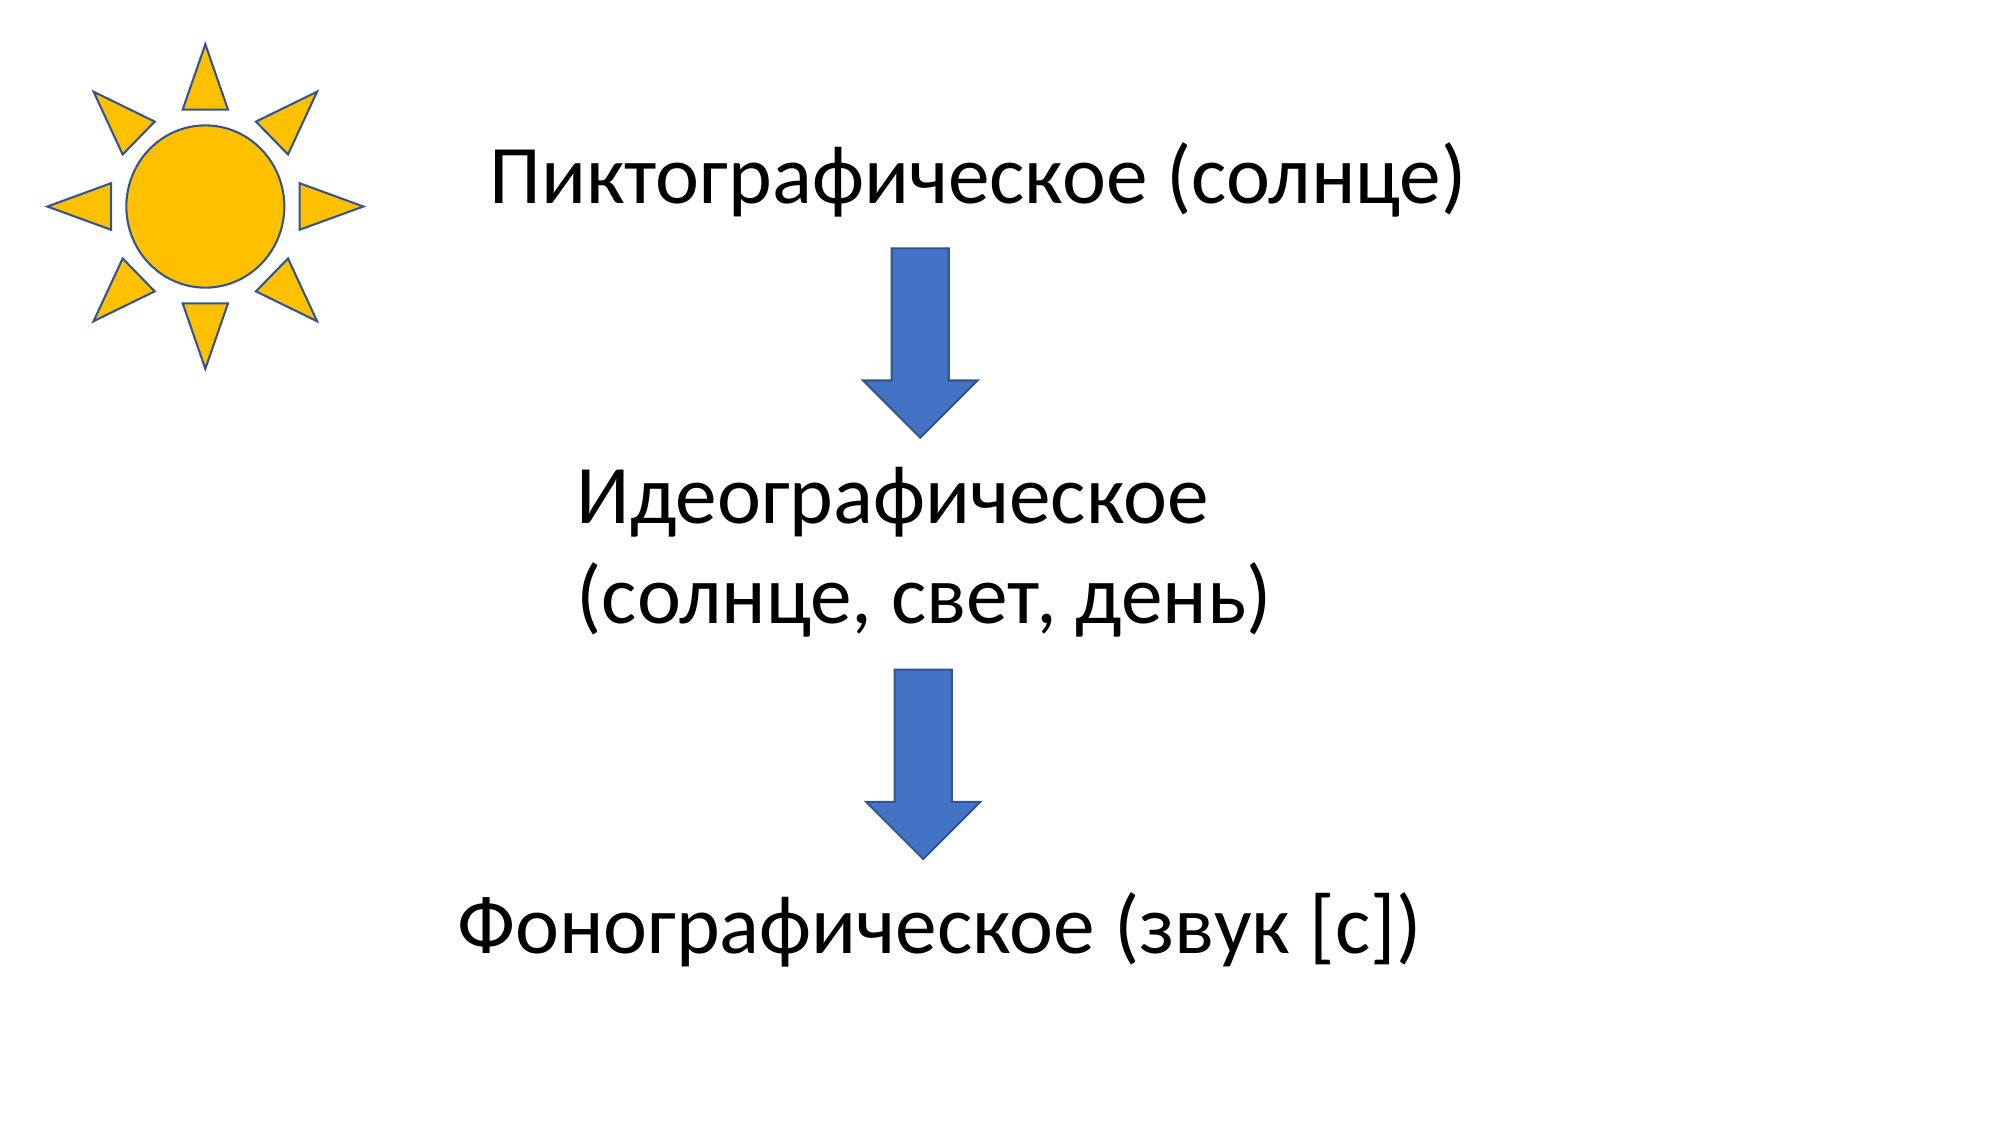

Пиктографическое (солнце)

Идеографическое (солнце, свет, день)

Фонографическое (звук [с])